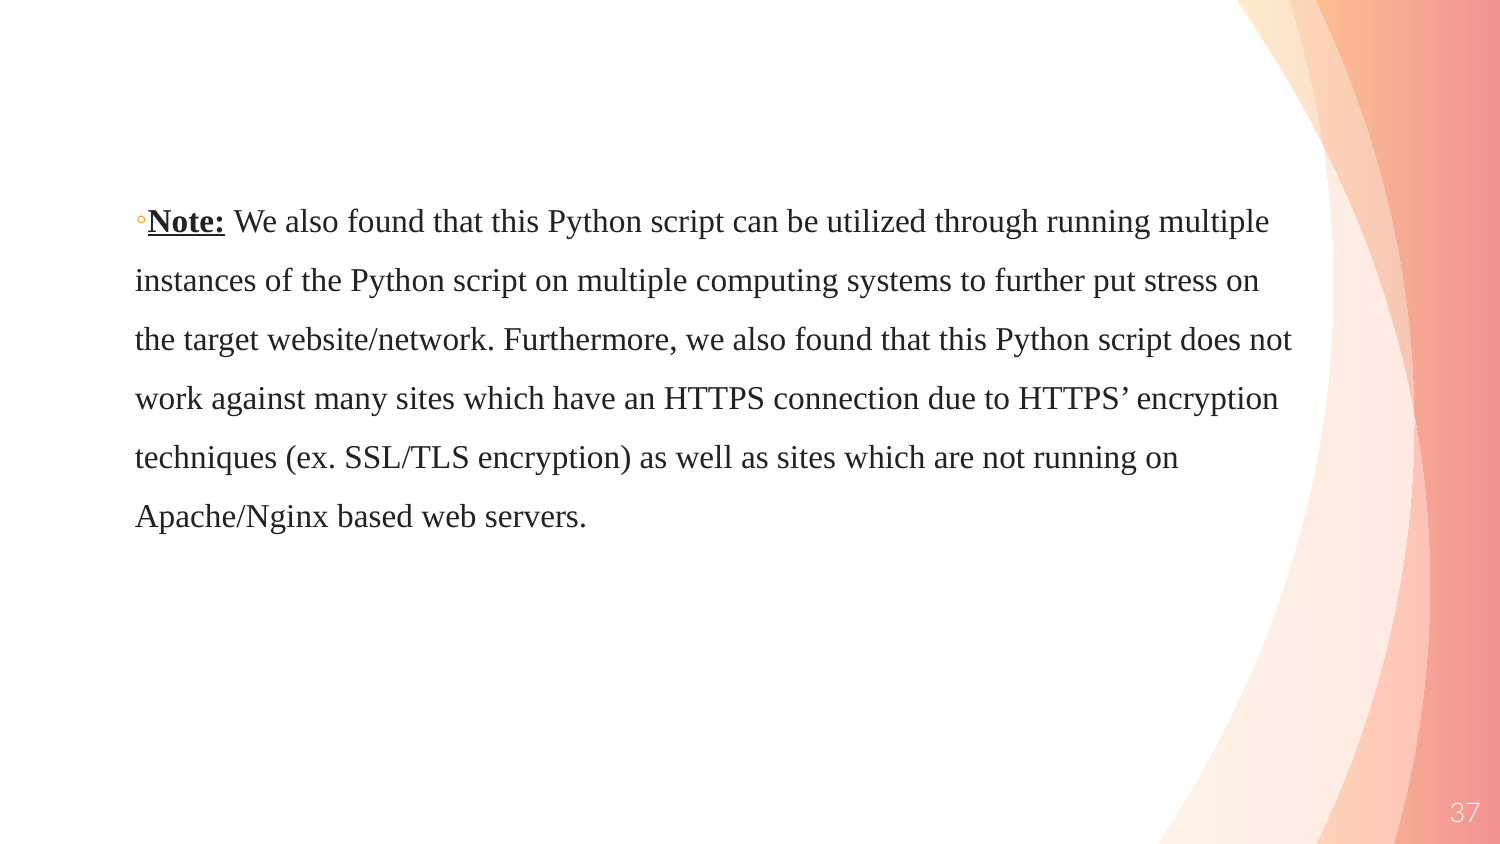

Note: We also found that this Python script can be utilized through running multiple instances of the Python script on multiple computing systems to further put stress on the target website/network. Furthermore, we also found that this Python script does not work against many sites which have an HTTPS connection due to HTTPS’ encryption techniques (ex. SSL/TLS encryption) as well as sites which are not running on Apache/Nginx based web servers.

37